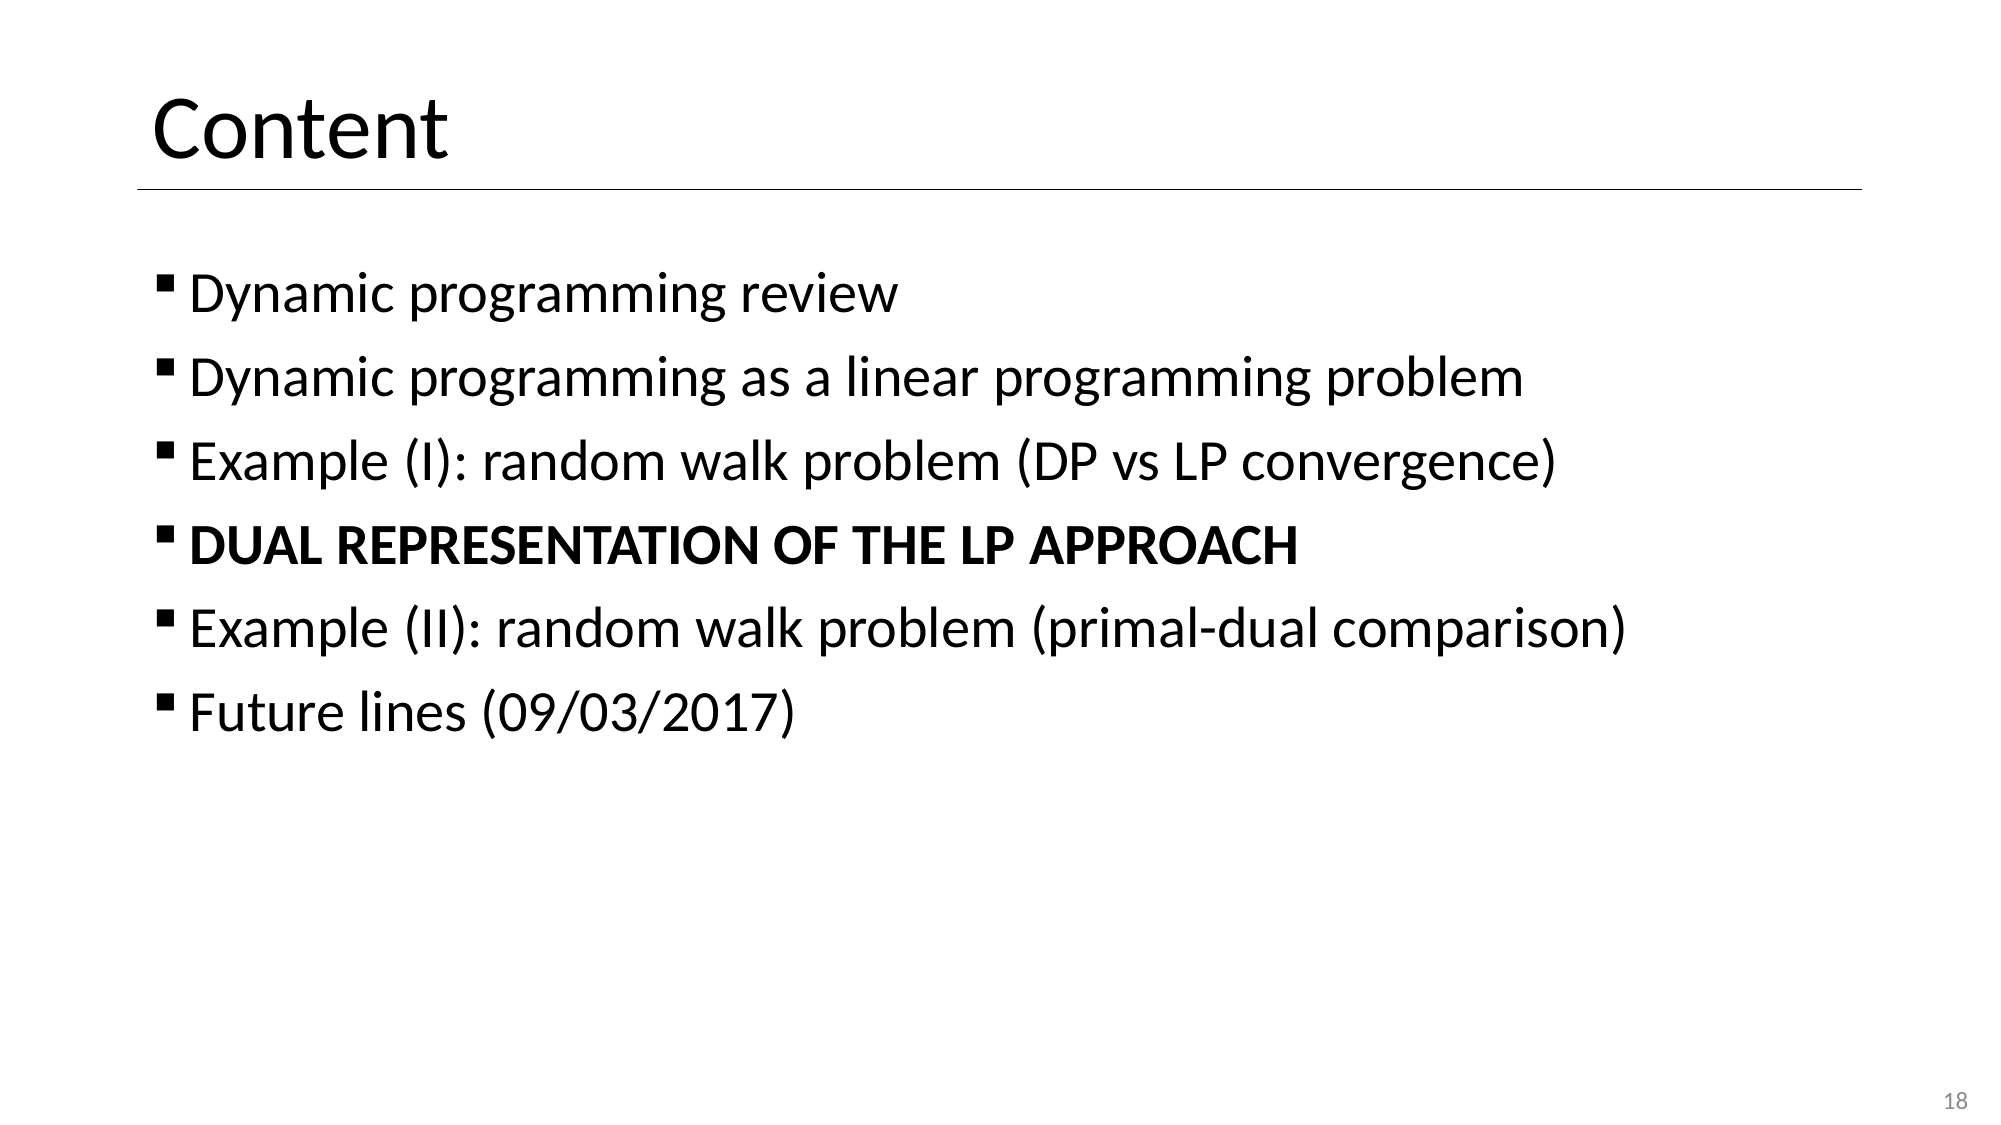

# Content
Dynamic programming review
Dynamic programming as a linear programming problem
Example (I): random walk problem (DP vs LP convergence)
DUAL REPRESENTATION OF THE LP APPROACH
Example (II): random walk problem (primal-dual comparison)
Future lines (09/03/2017)
18